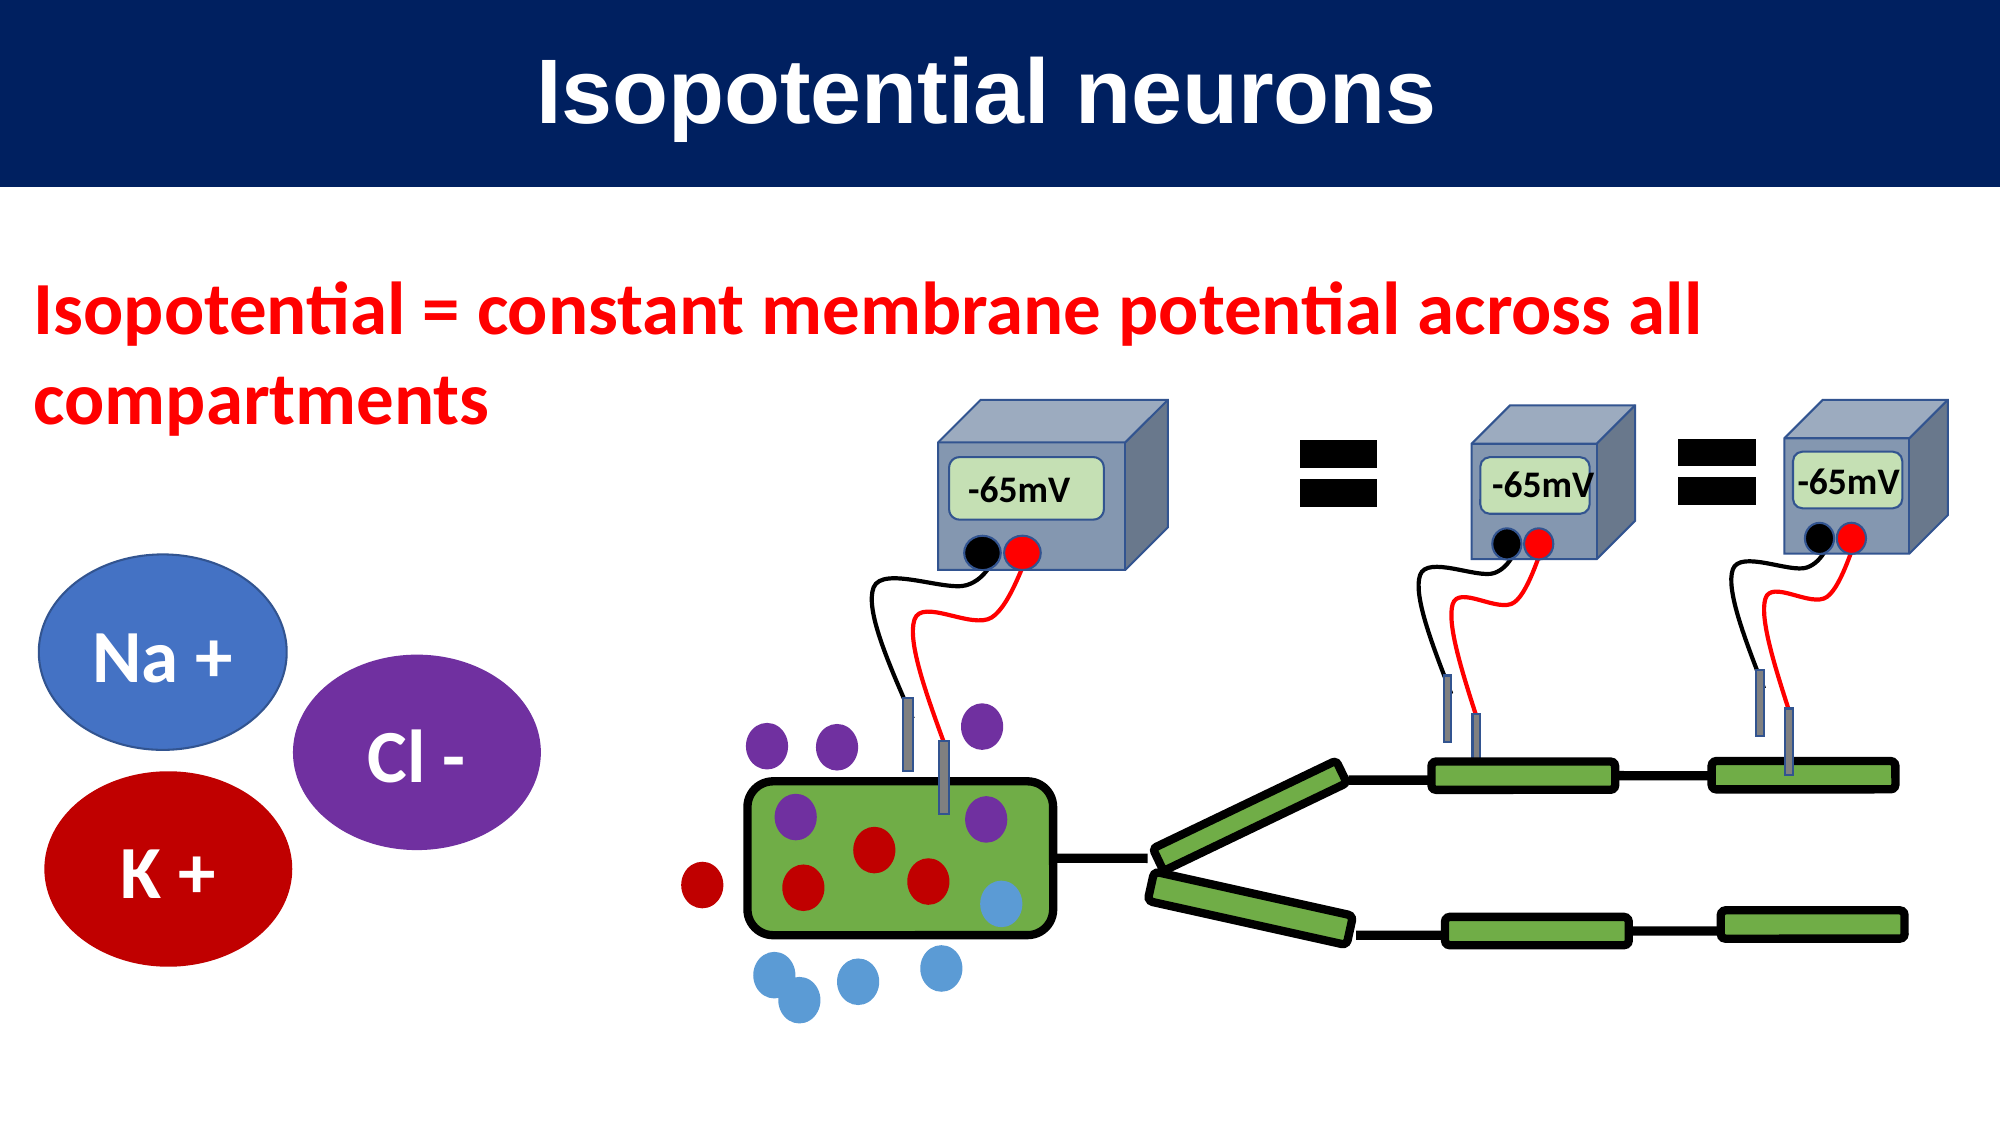

# Isopotential neurons
Isopotential = constant membrane potential across all compartments

-65mV

-65mV

-65mV
Na +
Cl -

K +